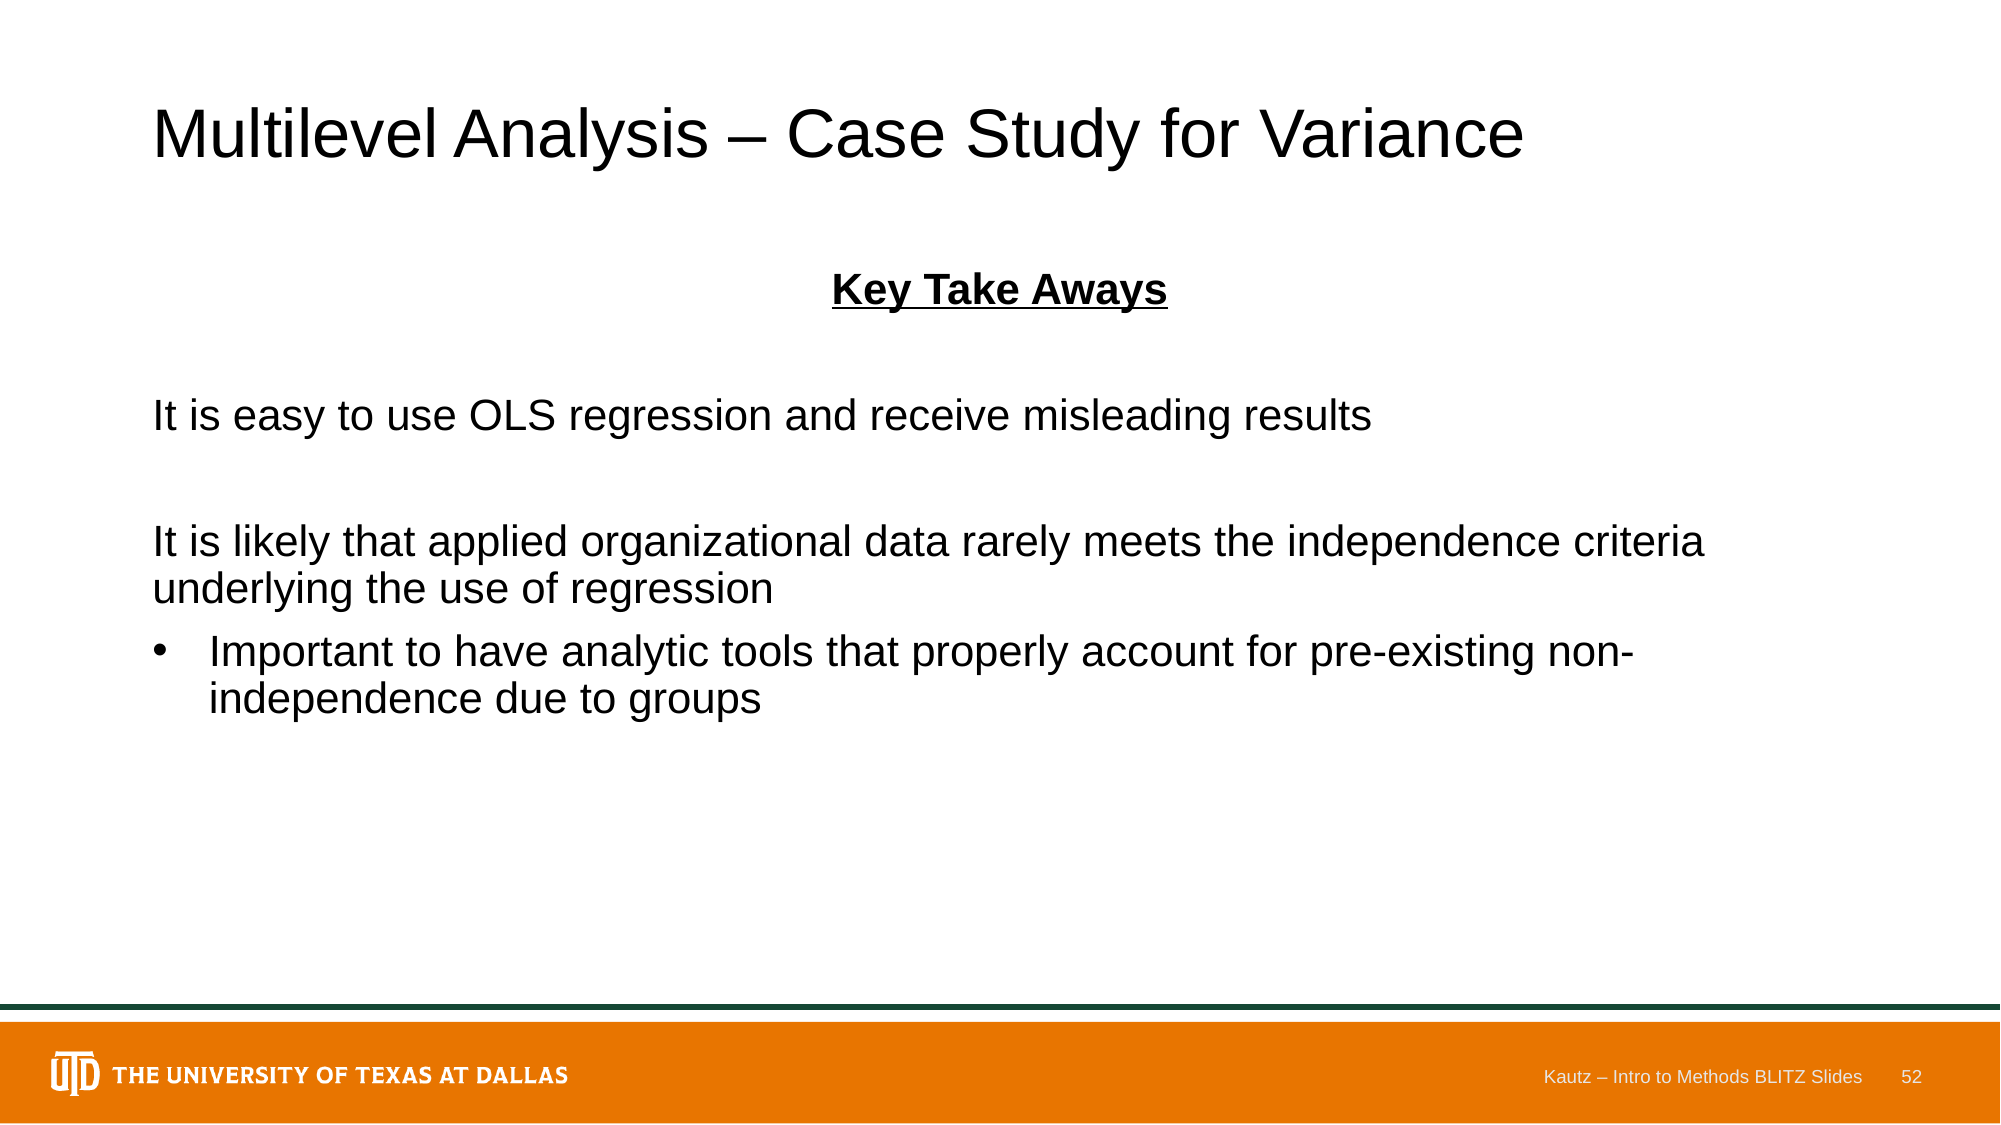

# Multilevel Analysis – Case Study for Variance
Key Take Aways

It is easy to use OLS regression and receive misleading results

It is likely that applied organizational data rarely meets the independence criteria underlying the use of regression
Important to have analytic tools that properly account for pre-existing non-independence due to groups

Kautz – Intro to Methods BLITZ Slides
52